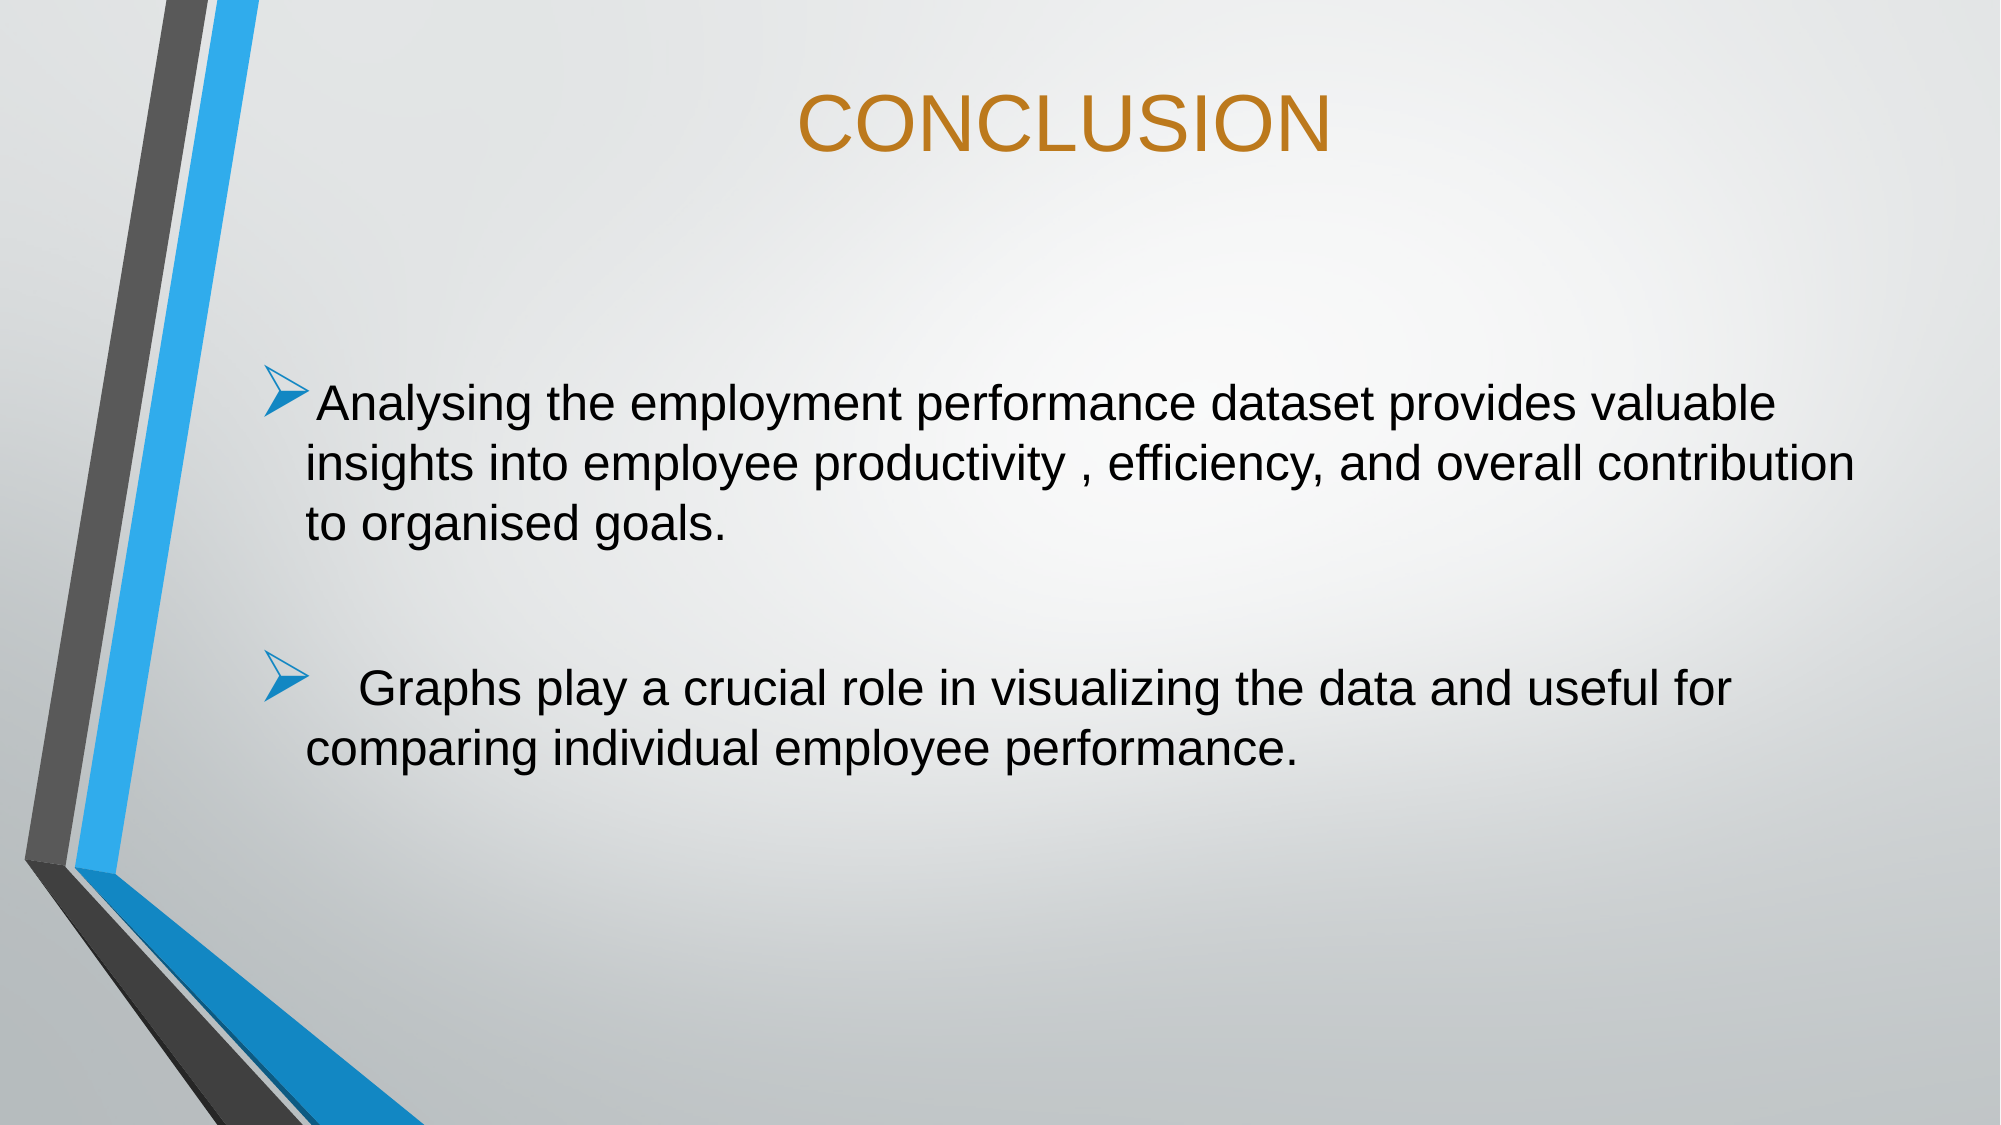

# CONCLUSION
Analysing the employment performance dataset provides valuable insights into employee productivity , efficiency, and overall contribution to organised goals.

   Graphs play a crucial role in visualizing the data and useful for comparing individual employee performance.